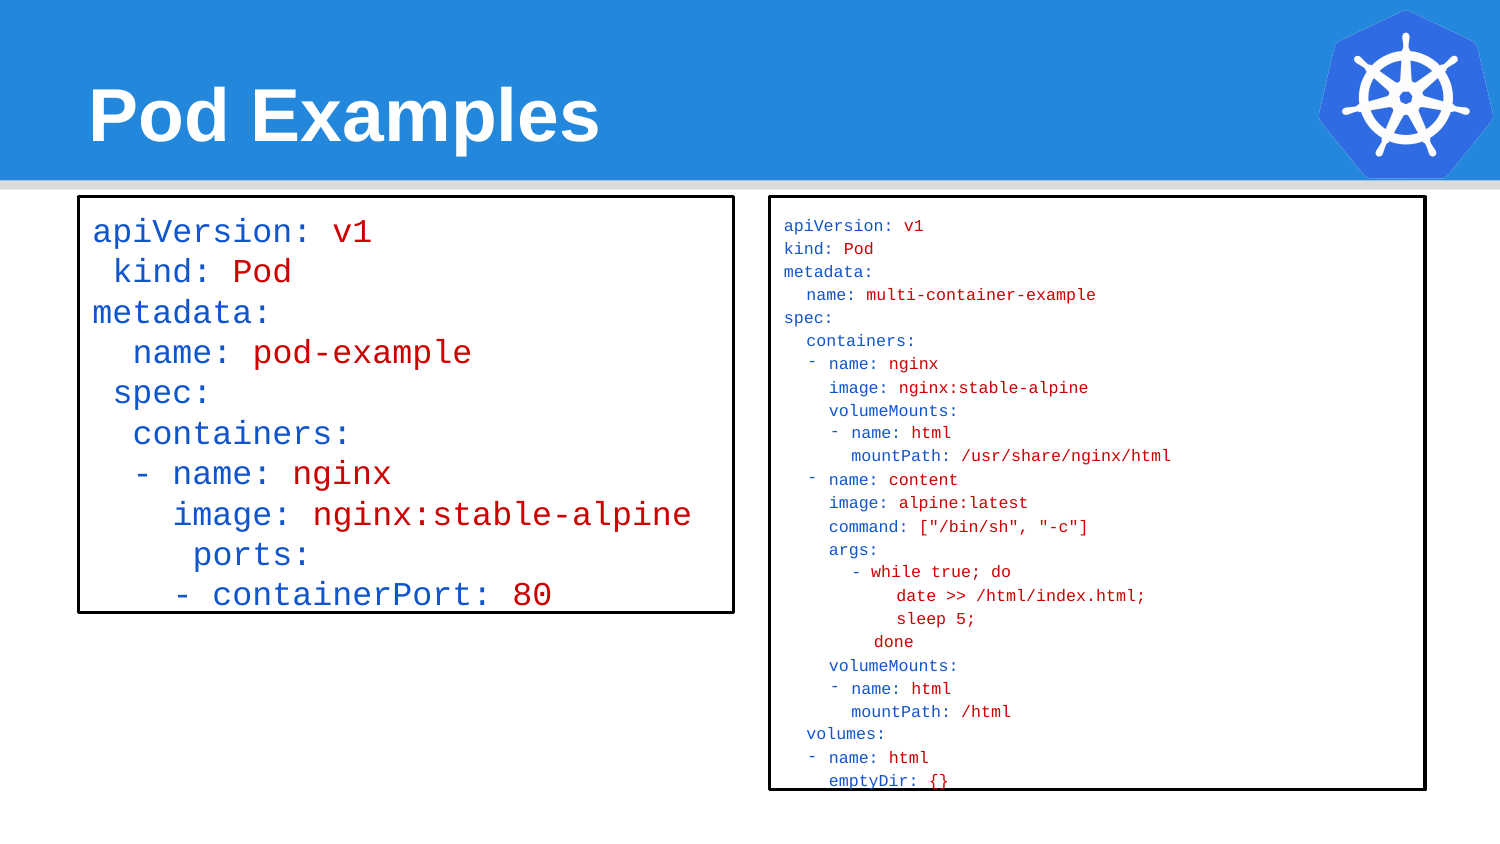

# Pod Examples
apiVersion: v1  kind: Pod  metadata:
name: pod-example  spec:
containers:
- name: nginx
image: nginx:stable-alpine  ports:
- containerPort: 80
apiVersion: v1  kind: Pod  metadata:
name: multi-container-example  spec:
containers:
name: nginx
image: nginx:stable-alpine  volumeMounts:
name: html
mountPath: /usr/share/nginx/html
name: content
image: alpine:latest  command: ["/bin/sh", "-c"]  args:
- while true; do
date >> /html/index.html;  sleep 5;
done  volumeMounts:
name: html  mountPath: /html
volumes:
name: html  emptyDir: {}